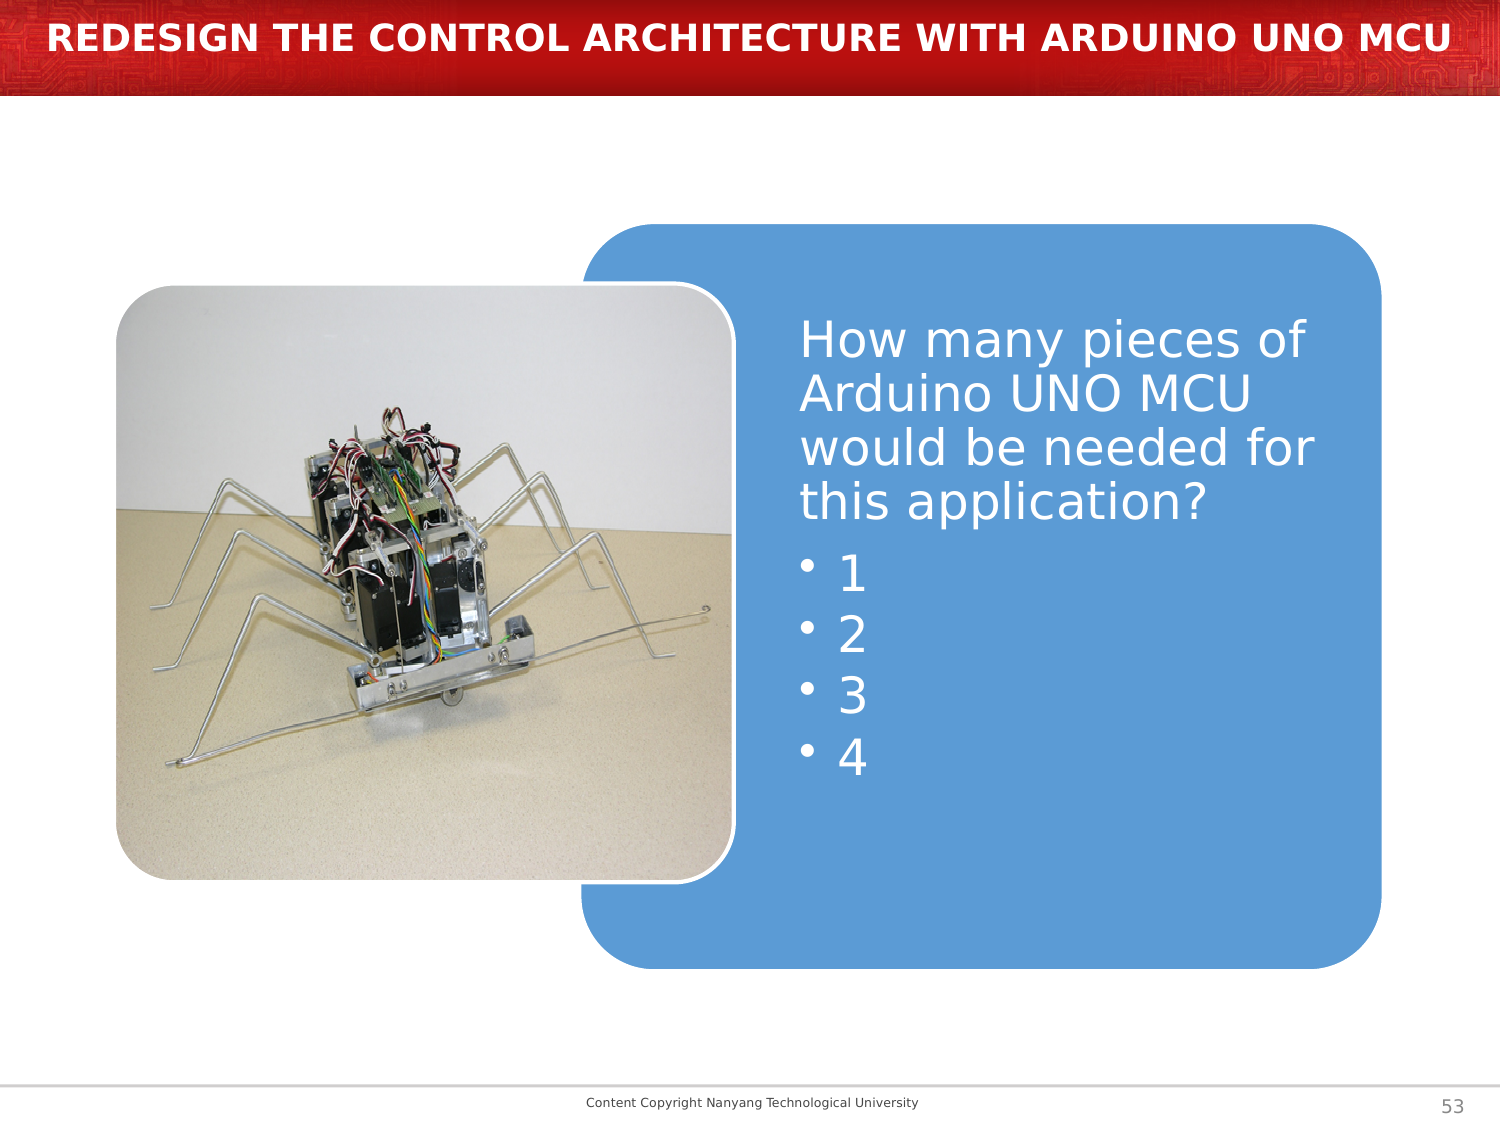

# REDESIGN THE CONTROL ARCHITECTURE WITH ARDUINO UNO MCU

How many pieces of Arduino UNO MCU would be needed for this application?
1
2
3
4